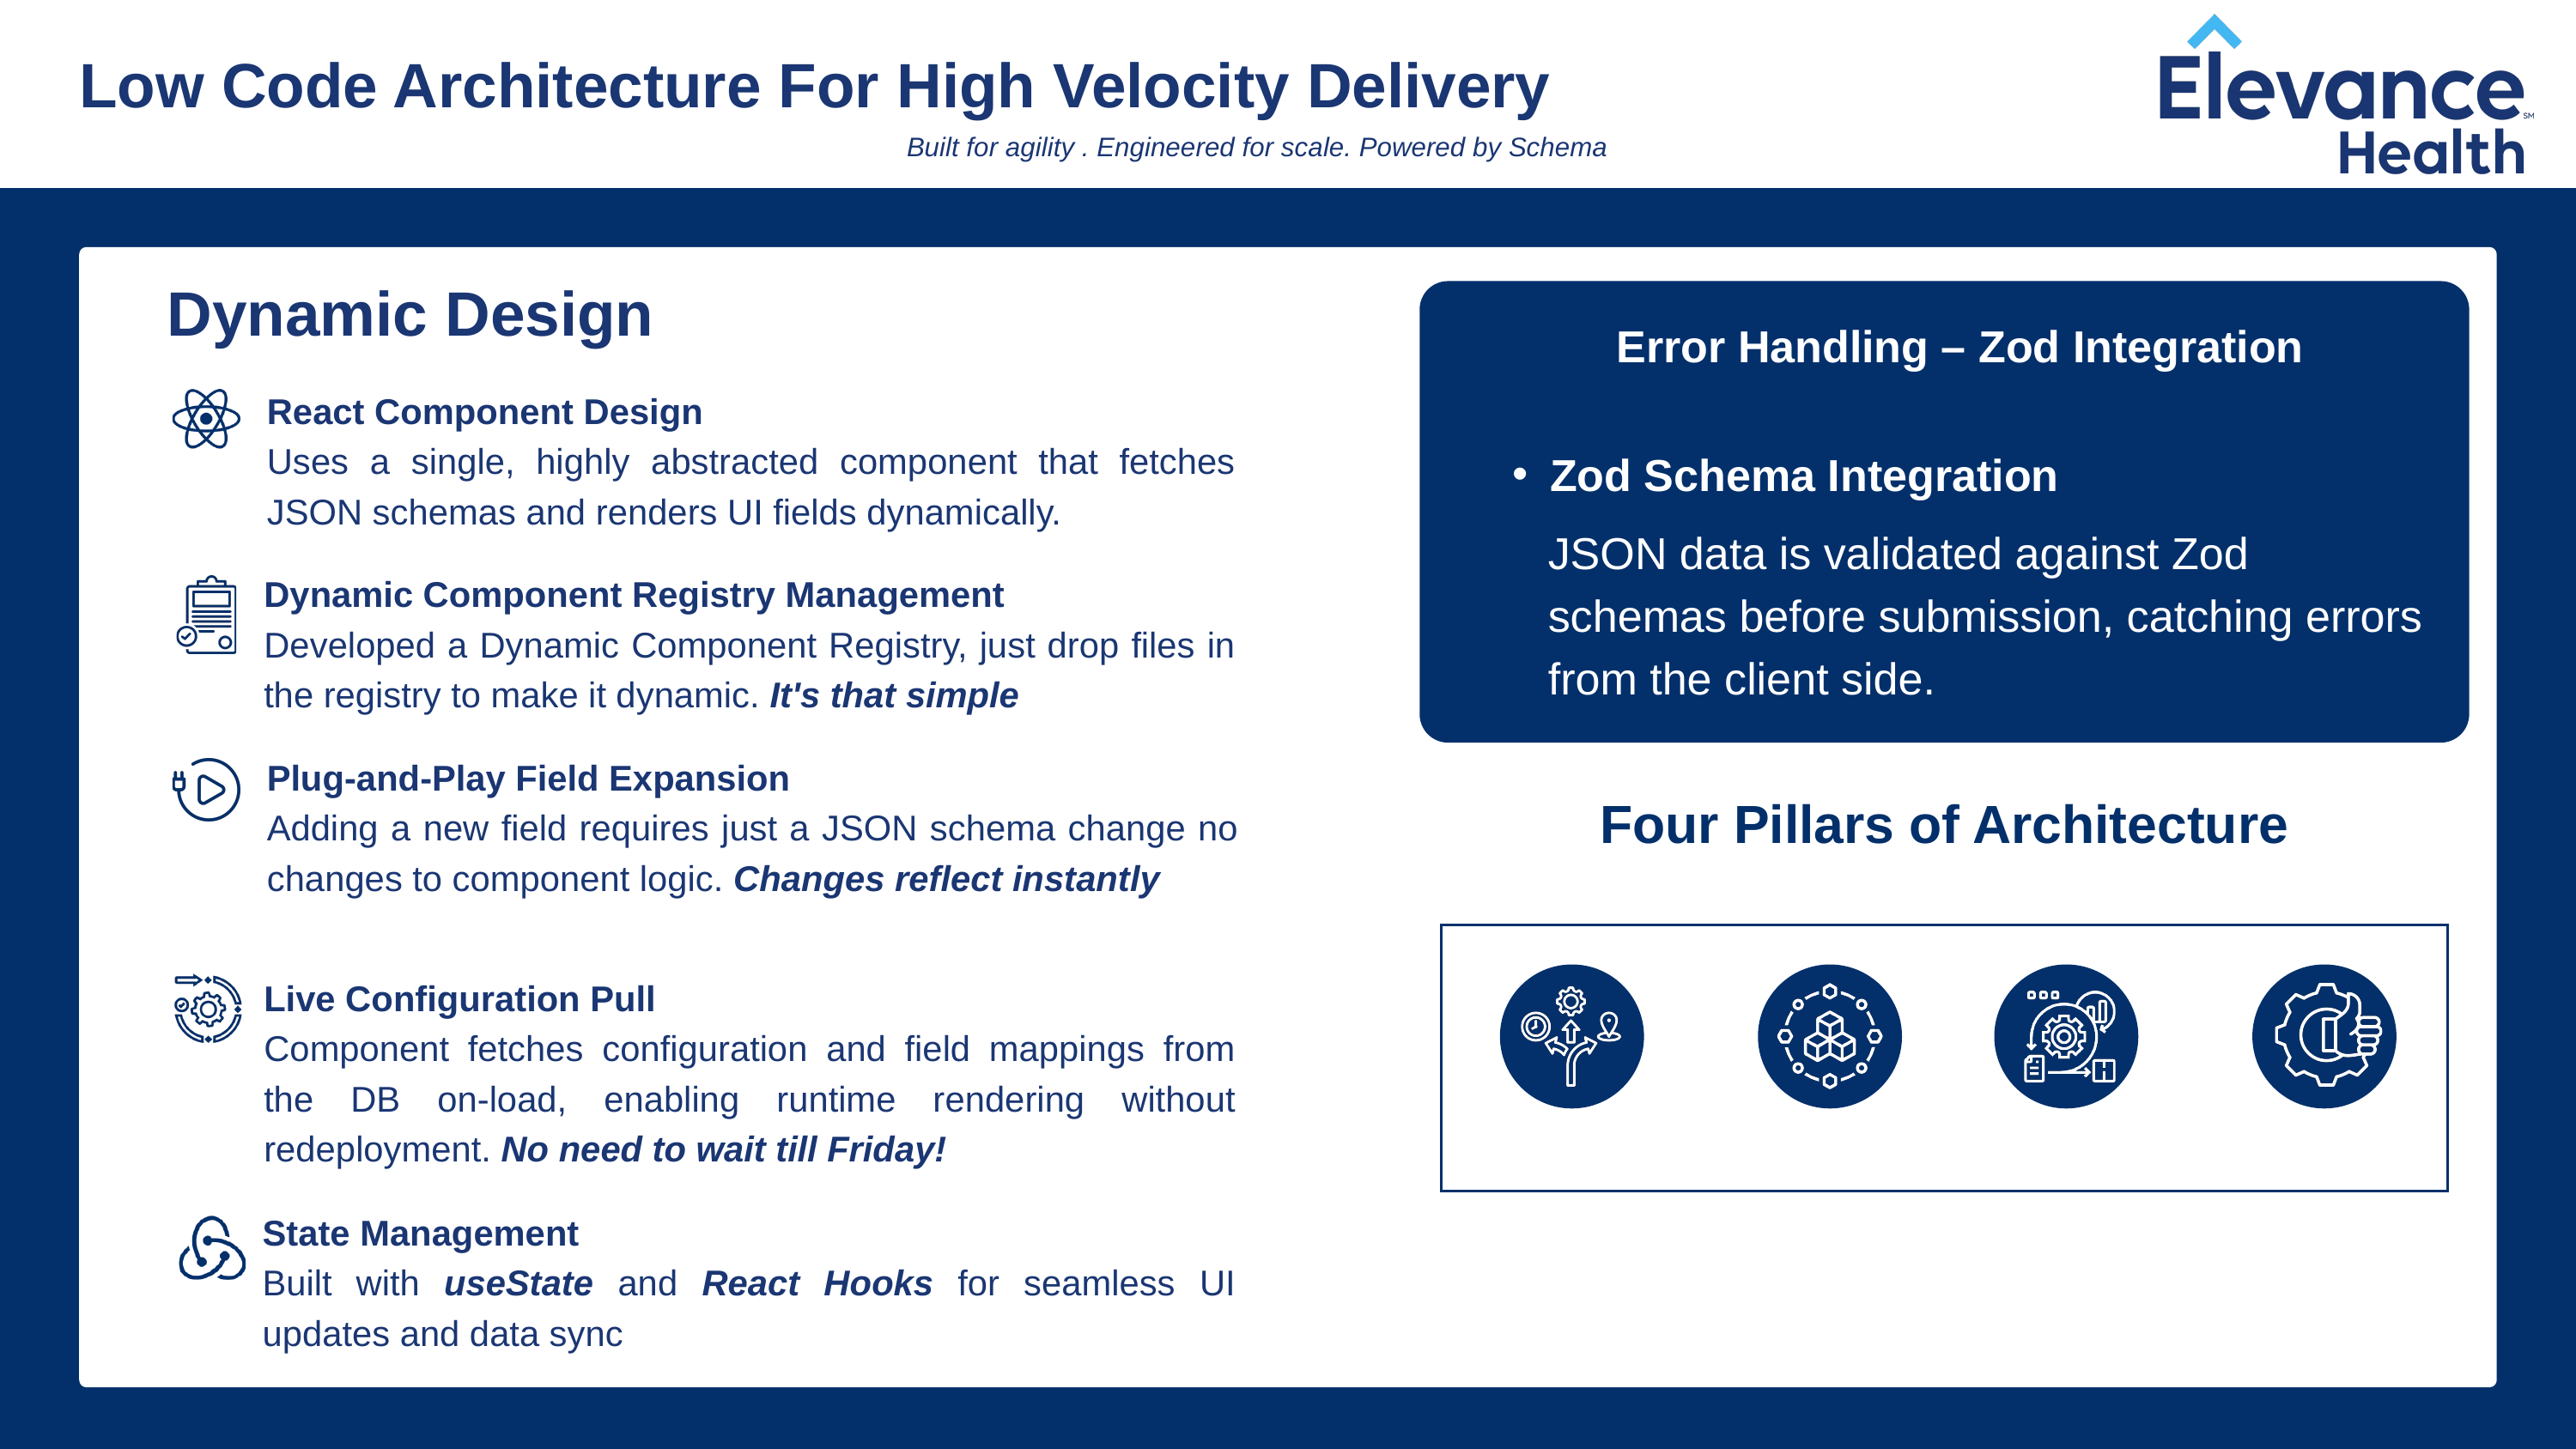

Low Code Architecture For High Velocity Delivery
Built for agility . Engineered for scale. Powered by Schema

Dynamic Design

Error Handling – Zod Integration
React Component Design
Uses a single, highly abstracted component that fetches JSON schemas and renders UI fields dynamically.

Zod Schema Integration
JSON data is validated against Zod schemas before submission, catching errors from the client side.
Dynamic Component Registry Management
Developed a Dynamic Component Registry, just drop files in the registry to make it dynamic. It's that simple

Plug-and-Play Field Expansion
Adding a new field requires just a JSON schema change no changes to component logic. Changes reflect instantly

Four Pillars of Architecture

Flexibility
Modularity
Agility
Reliability
Live Configuration Pull
Component fetches configuration and field mappings from the DB on-load, enabling runtime rendering without redeployment. No need to wait till Friday!

State Management
Built with useState and React Hooks for seamless UI updates and data sync